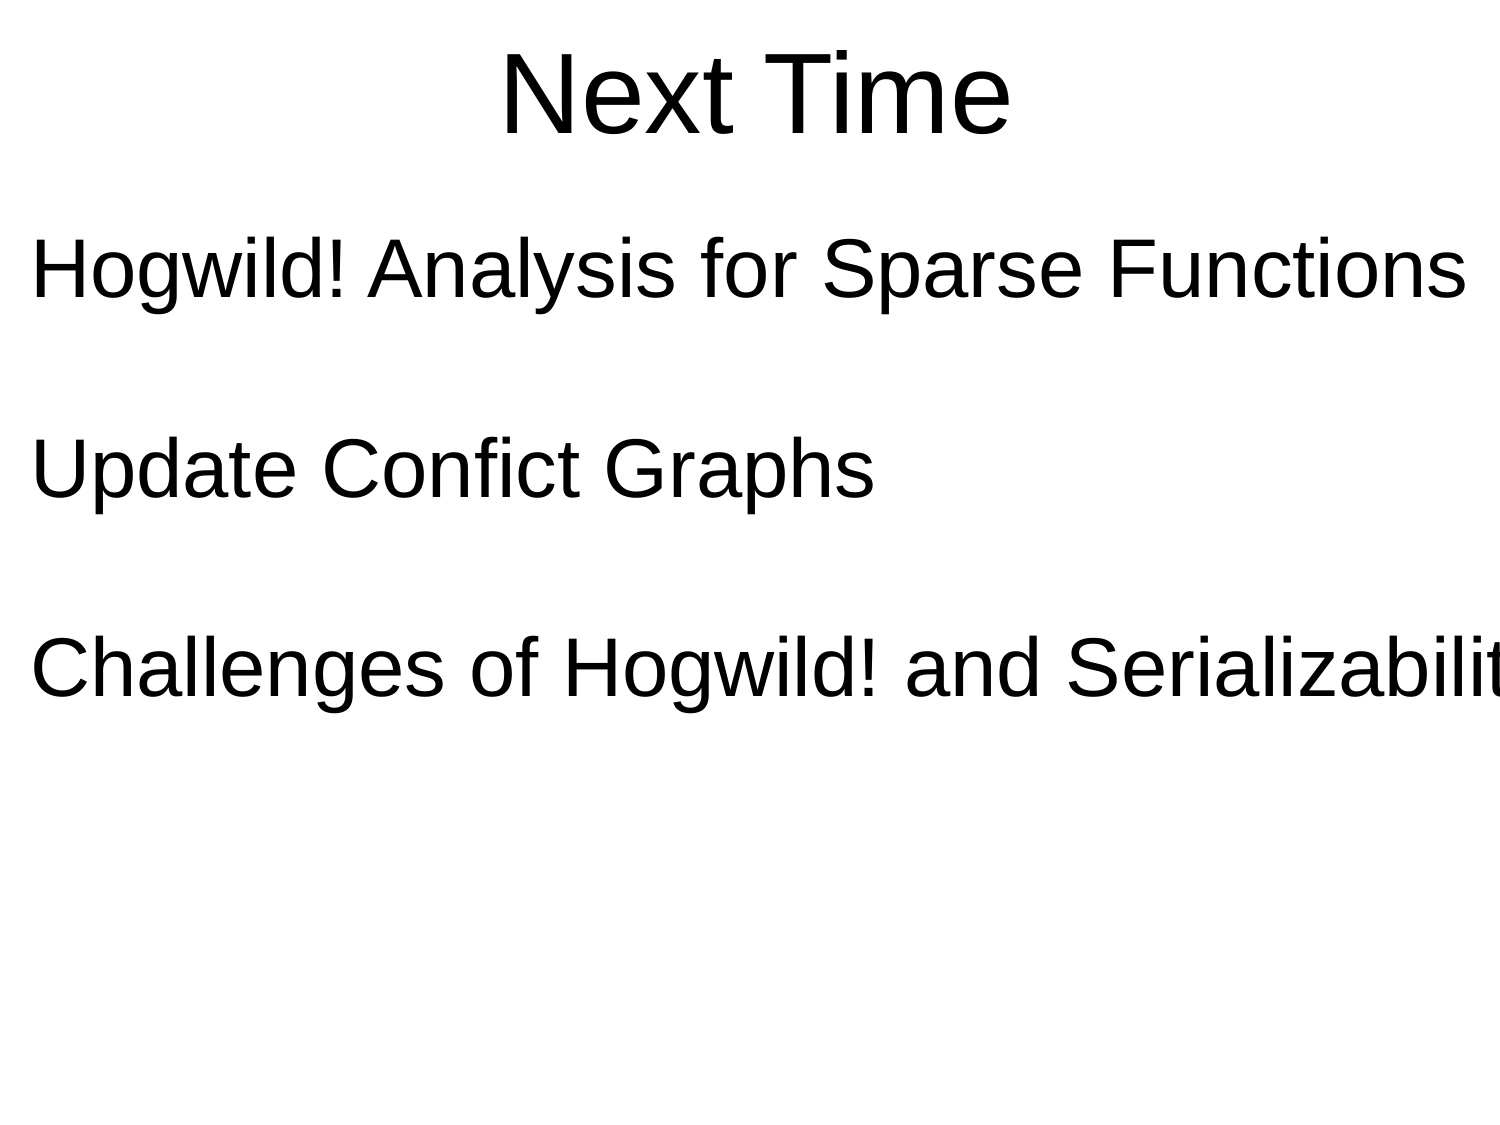

# Next Time

Hogwild! Analysis for Sparse Functions

Update Confict Graphs

Challenges of Hogwild! and Serializability